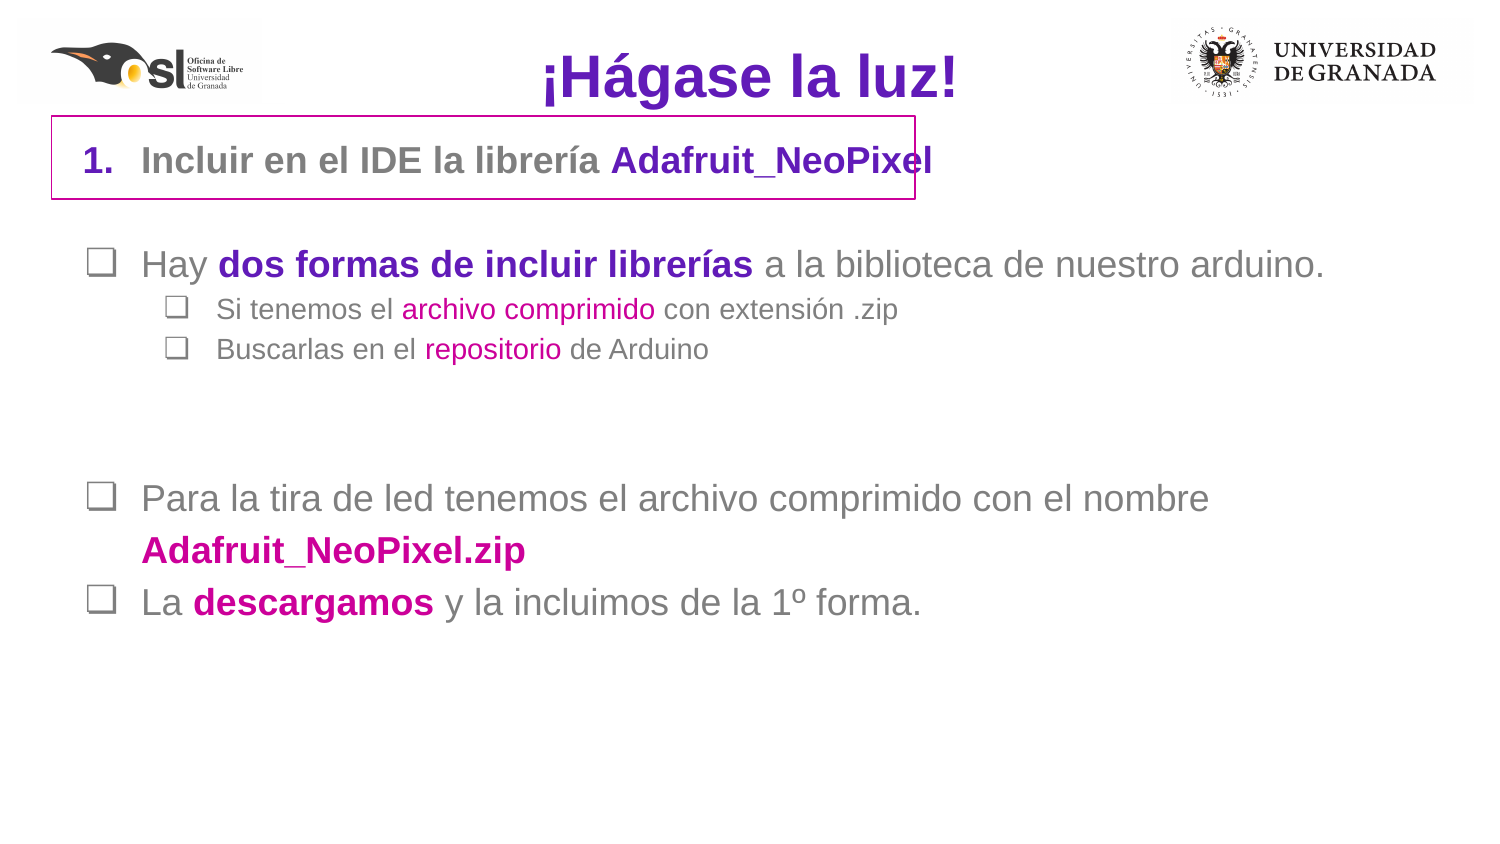

# ¡Hágase la luz!
Incluir en el IDE la librería Adafruit_NeoPixel

Hay dos formas de incluir librerías a la biblioteca de nuestro arduino.
Si tenemos el archivo comprimido con extensión .zip
Buscarlas en el repositorio de Arduino

Para la tira de led tenemos el archivo comprimido con el nombre Adafruit_NeoPixel.zip
La descargamos y la incluimos de la 1º forma.